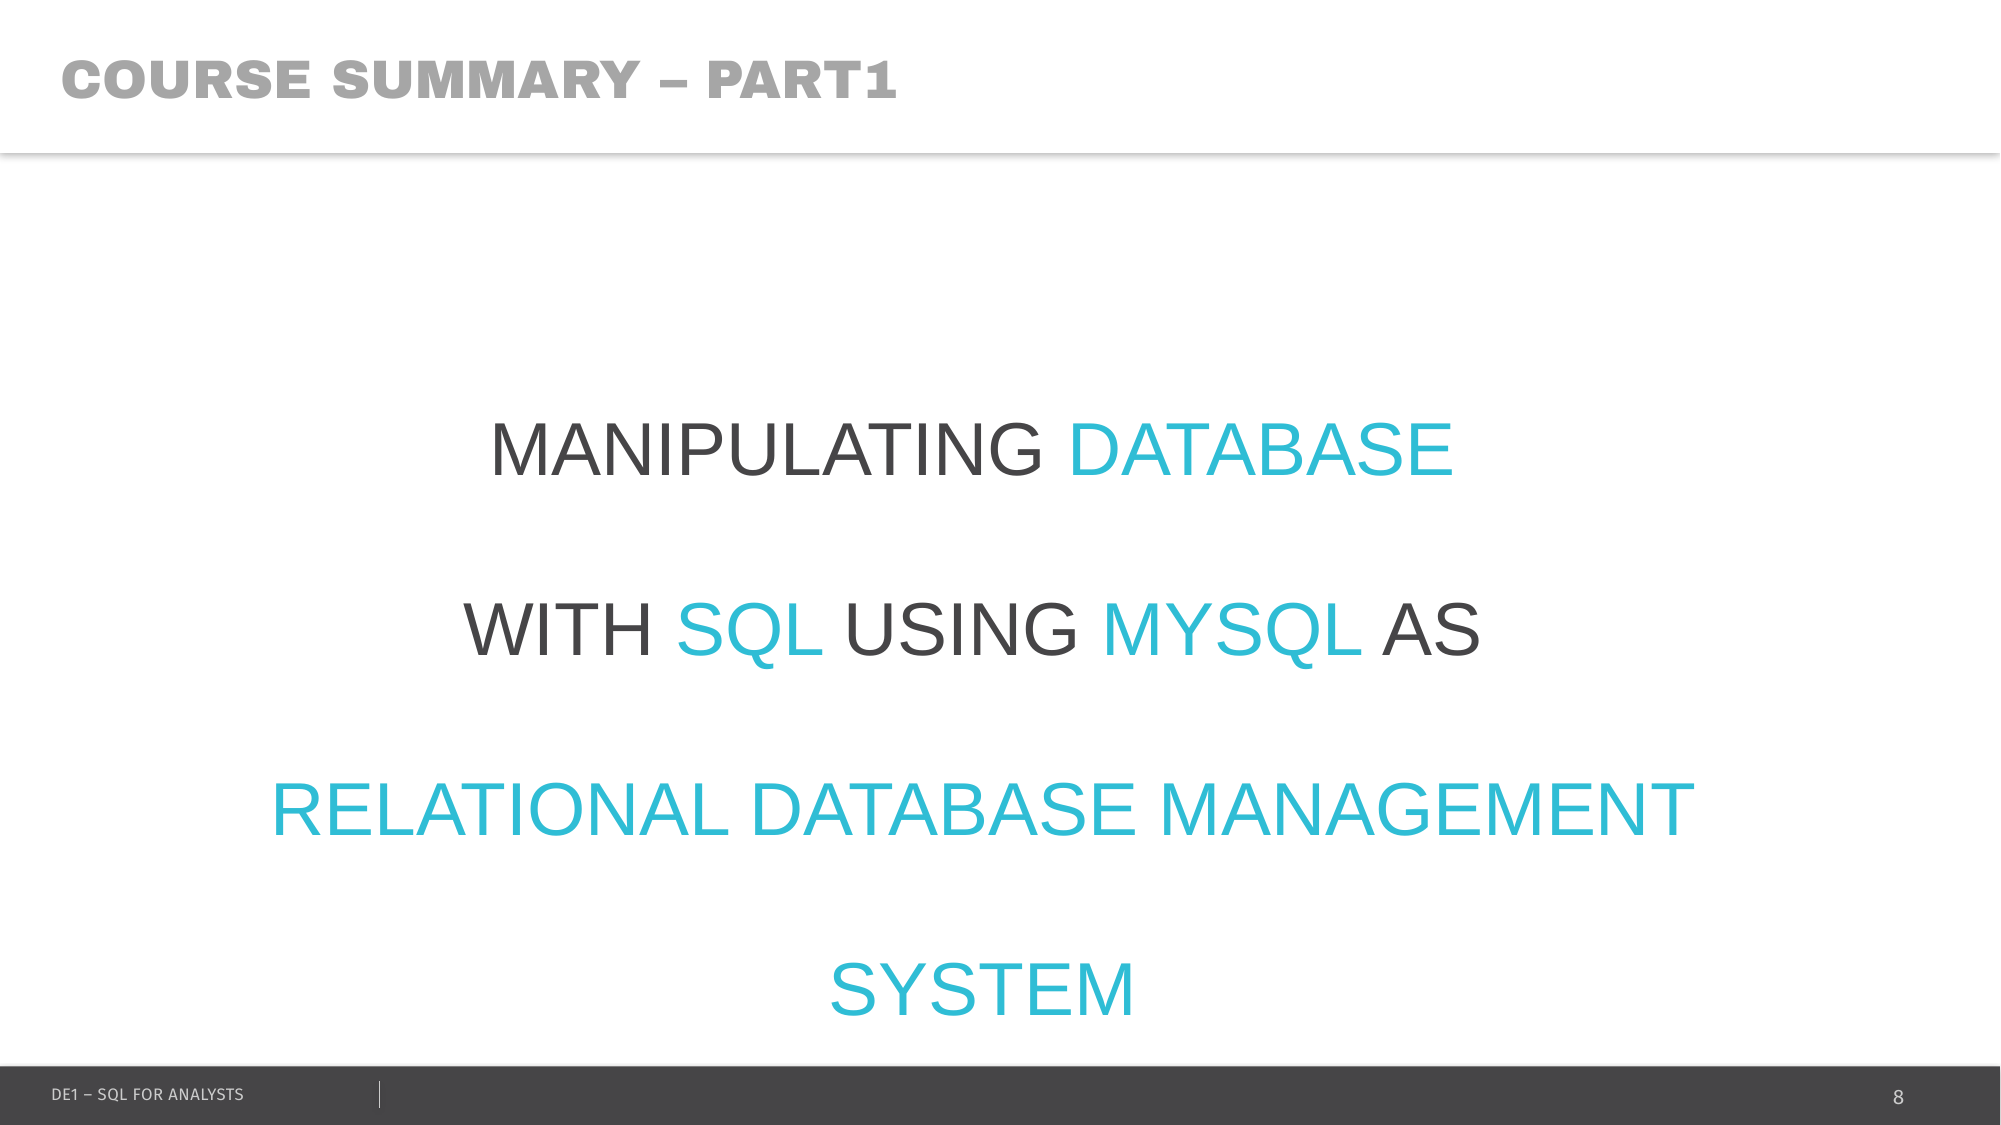

COURSE SUMMARY – PART1
MANIPULATING DATABASE
WITH SQL USING MYSQL AS
RELATIONAL DATABASE MANAGEMENT SYSTEM